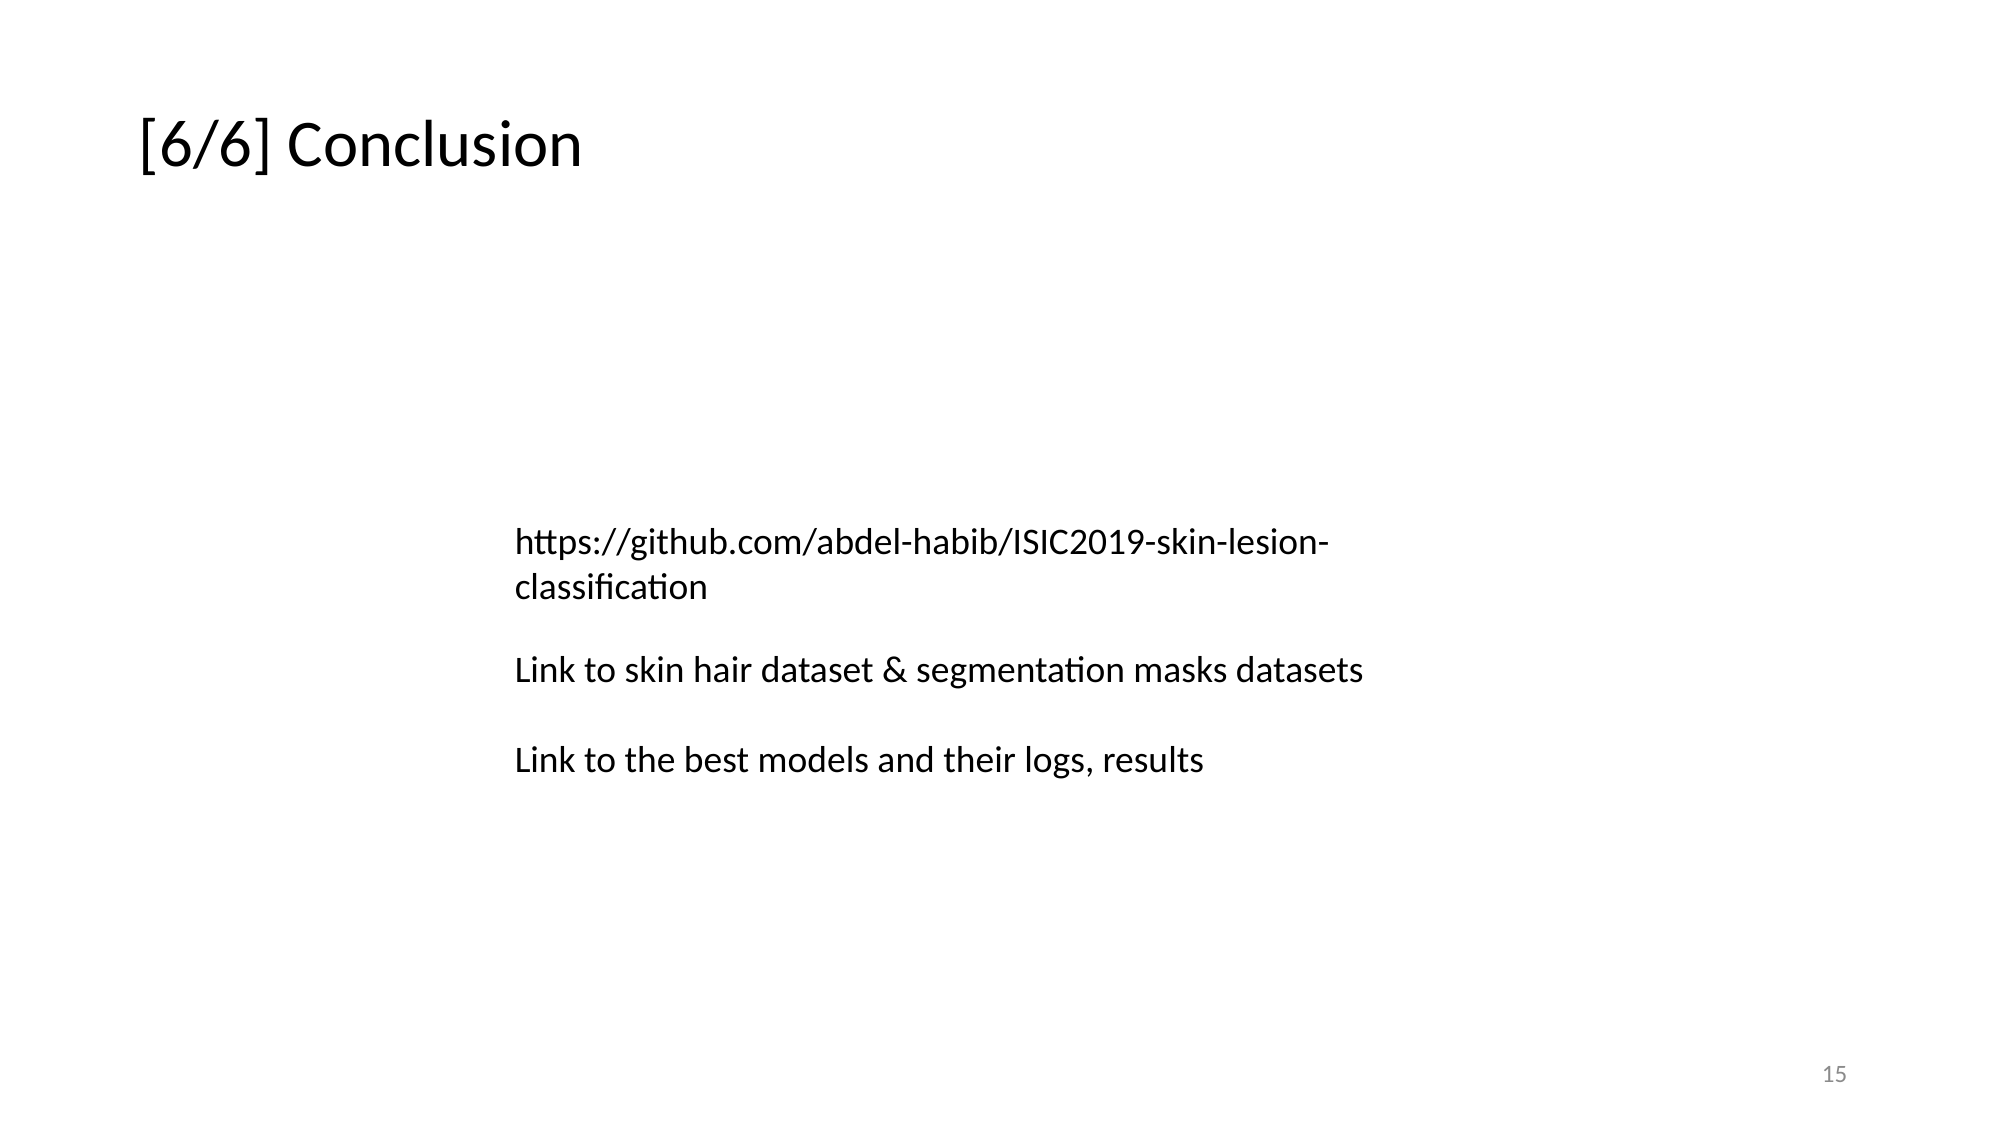

# [6/6] Conclusion
https://github.com/abdel-habib/ISIC2019-skin-lesion-classification
Link to skin hair dataset & segmentation masks datasets

Link to the best models and their logs, results
15